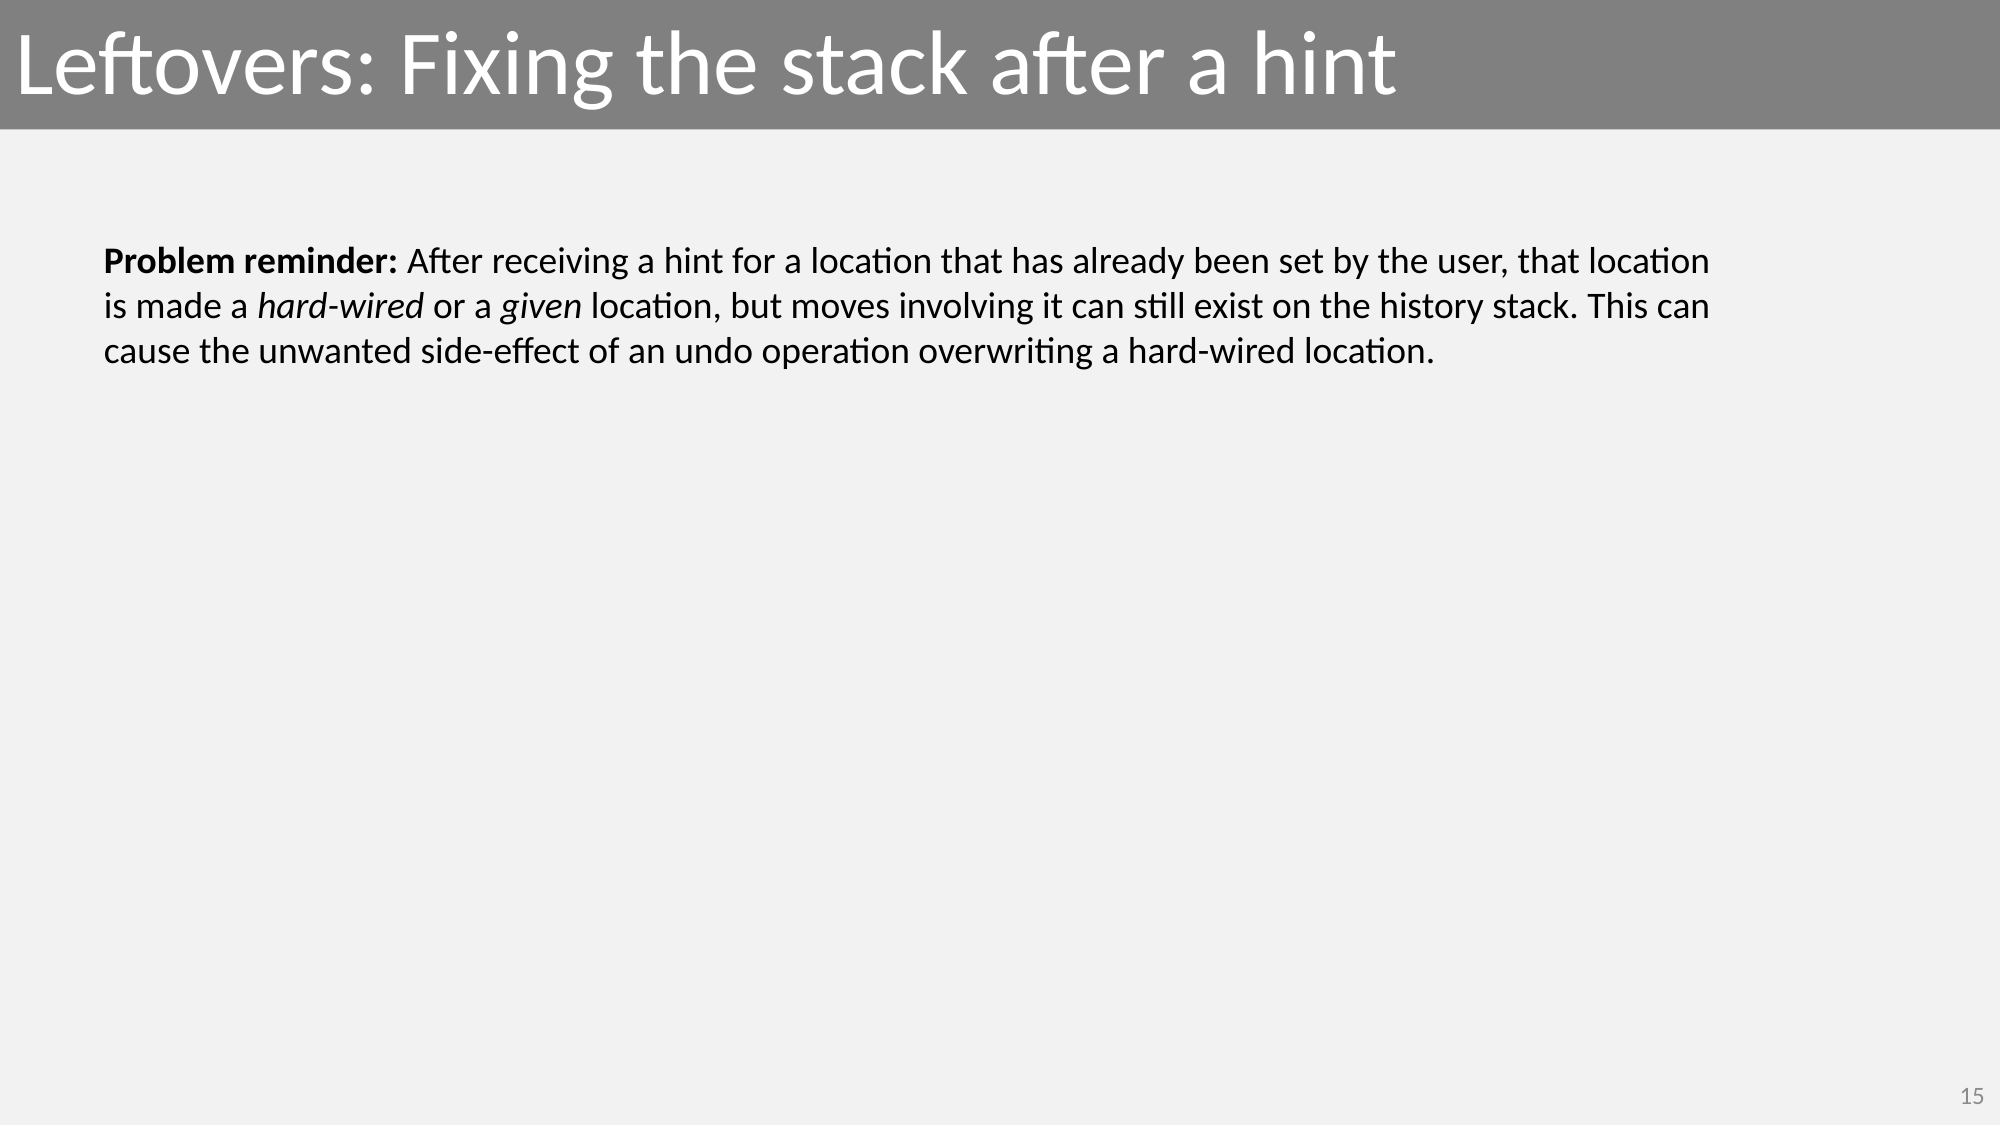

# Leftovers: Fixing the stack after a hint
Problem reminder: After receiving a hint for a location that has already been set by the user, that location is made a hard-wired or a given location, but moves involving it can still exist on the history stack. This can cause the unwanted side-effect of an undo operation overwriting a hard-wired location.
15